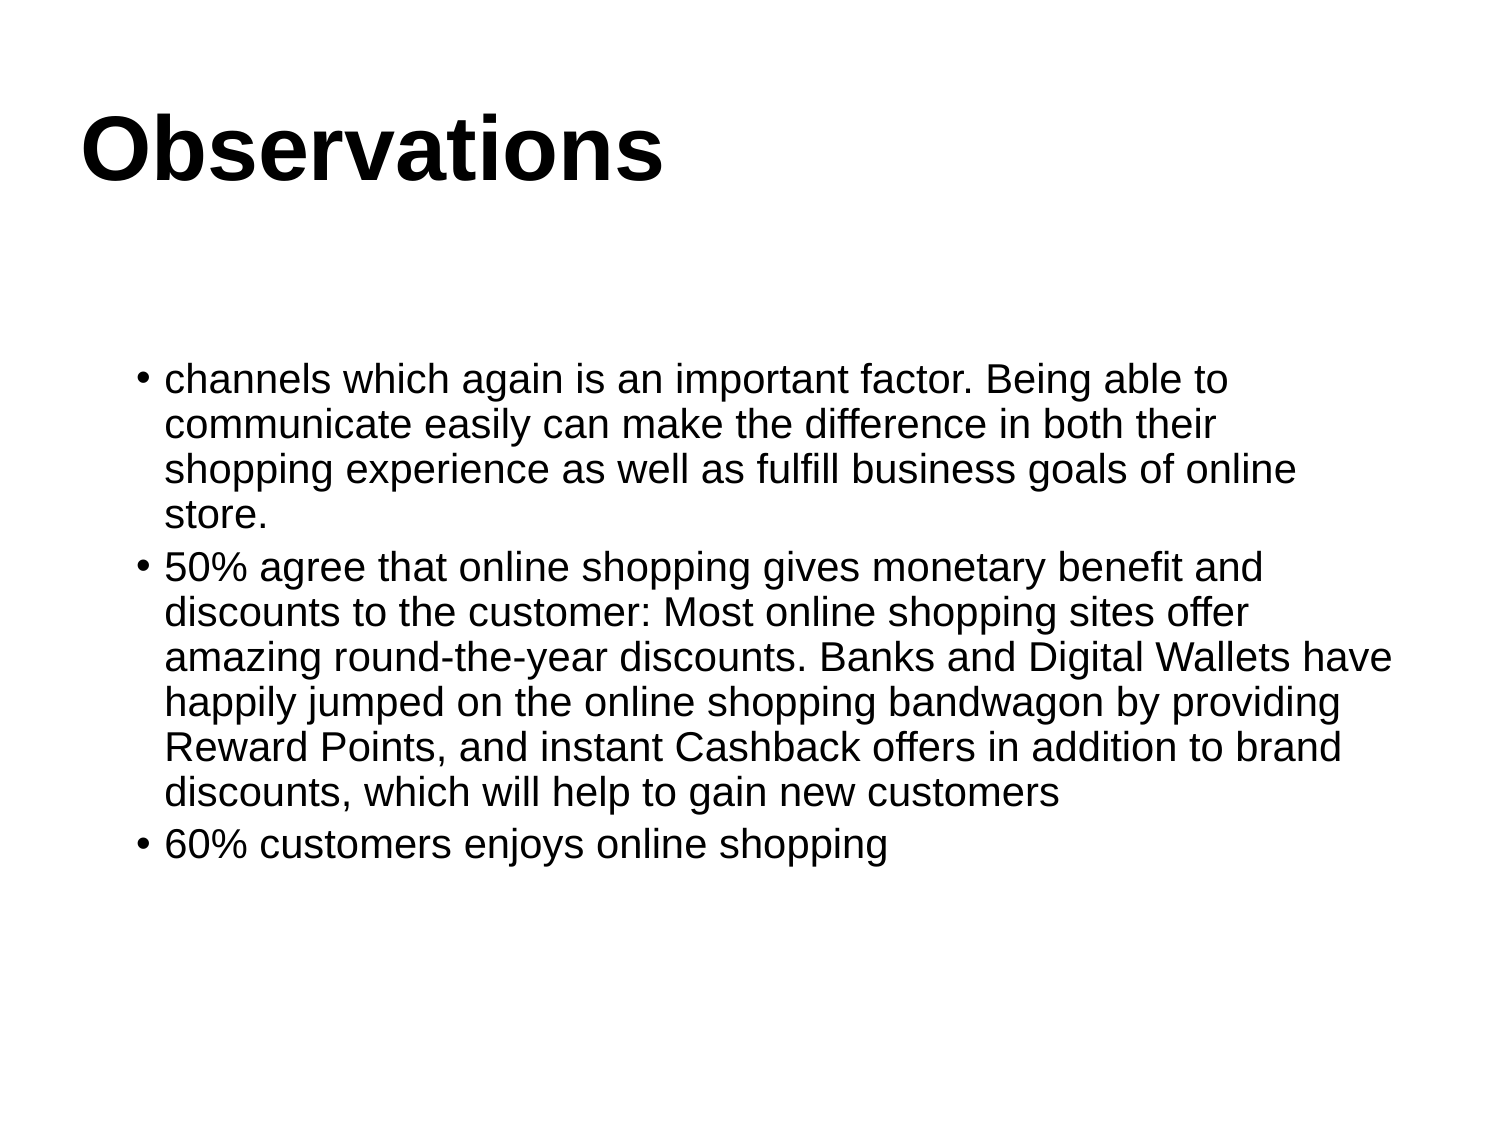

# Observations
channels which again is an important factor. Being able to communicate easily can make the difference in both their shopping experience as well as fulfill business goals of online store.
50% agree that online shopping gives monetary benefit and discounts to the customer: Most online shopping sites offer amazing round-the-year discounts. Banks and Digital Wallets have happily jumped on the online shopping bandwagon by providing Reward Points, and instant Cashback offers in addition to brand discounts, which will help to gain new customers
60% customers enjoys online shopping